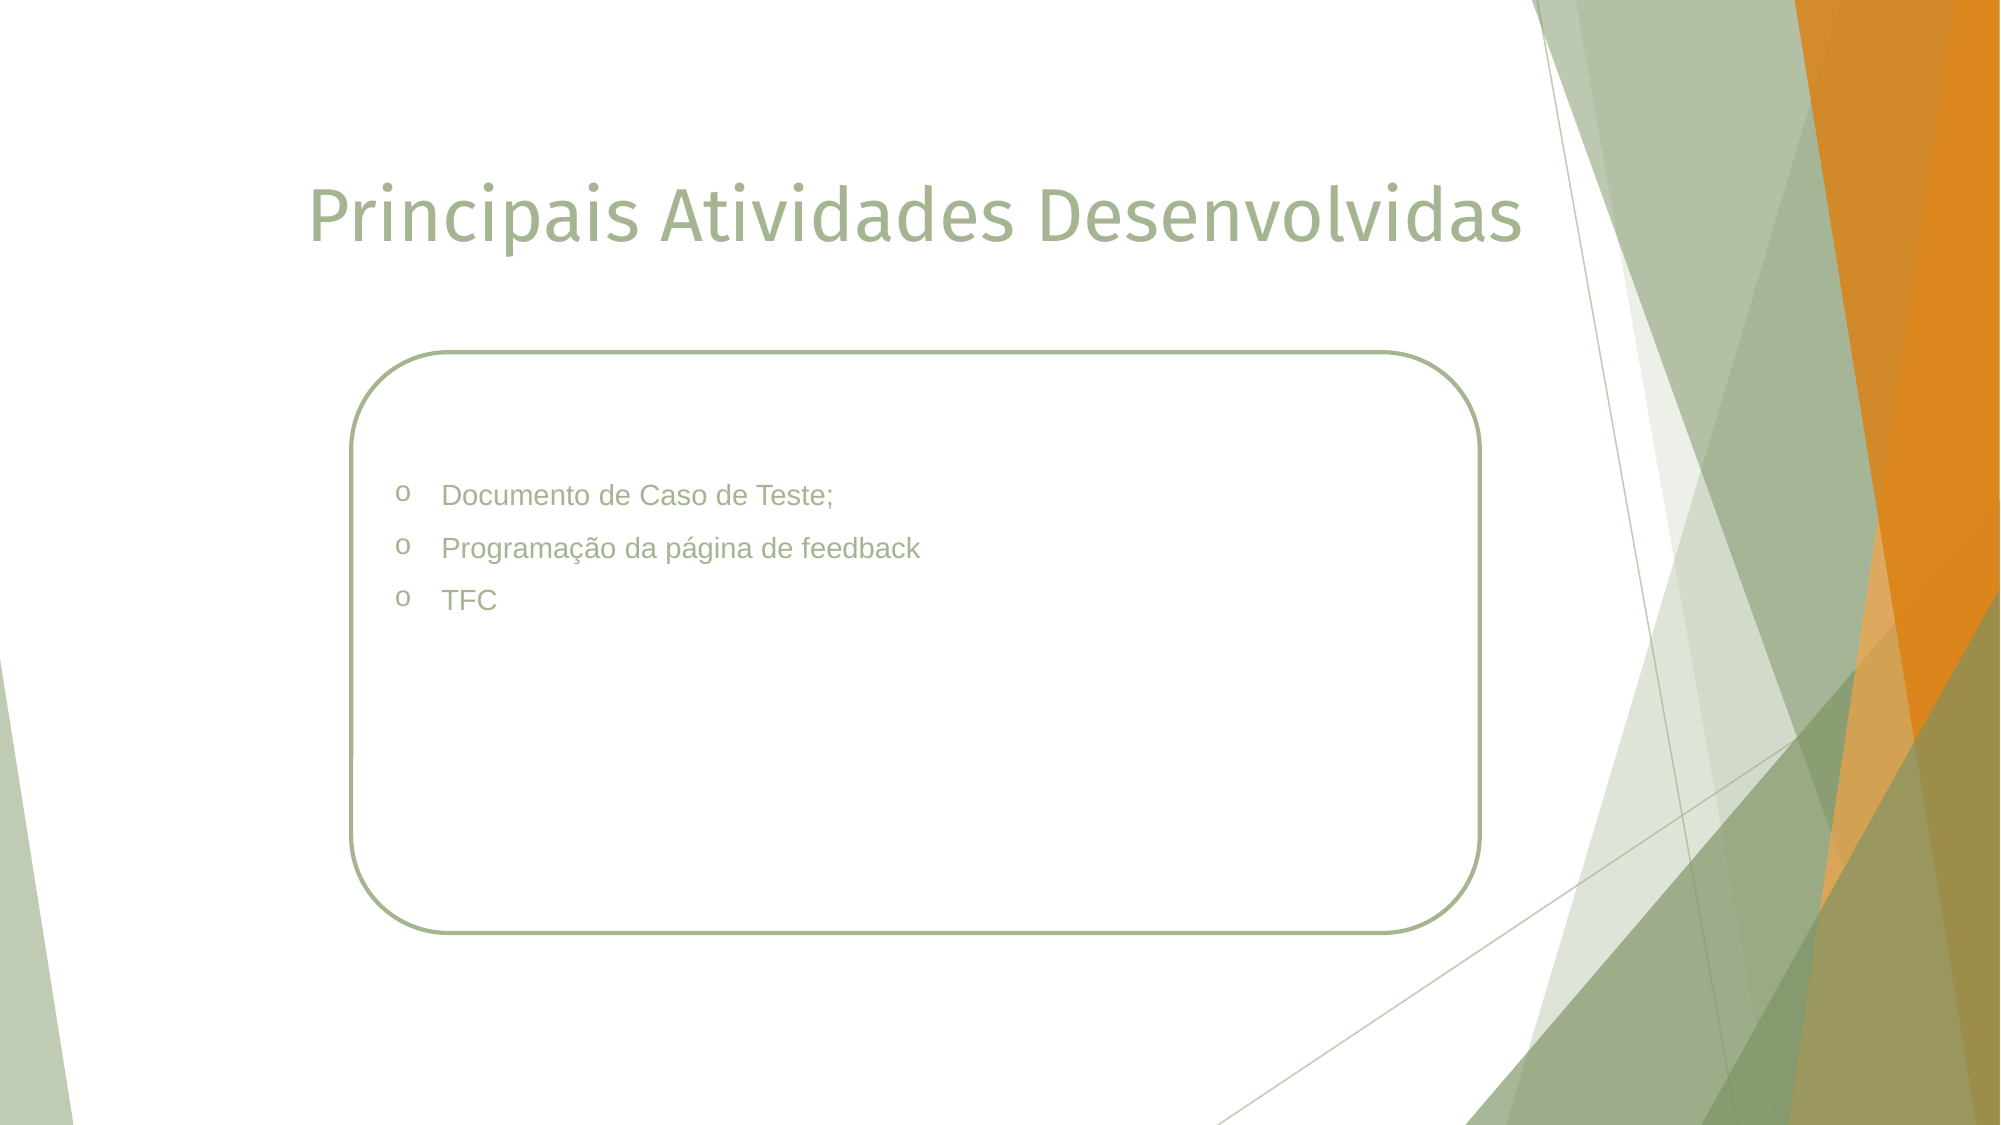

# Principais Atividades Desenvolvidas

Documento de Caso de Teste;
Programação da página de feedback
TFC